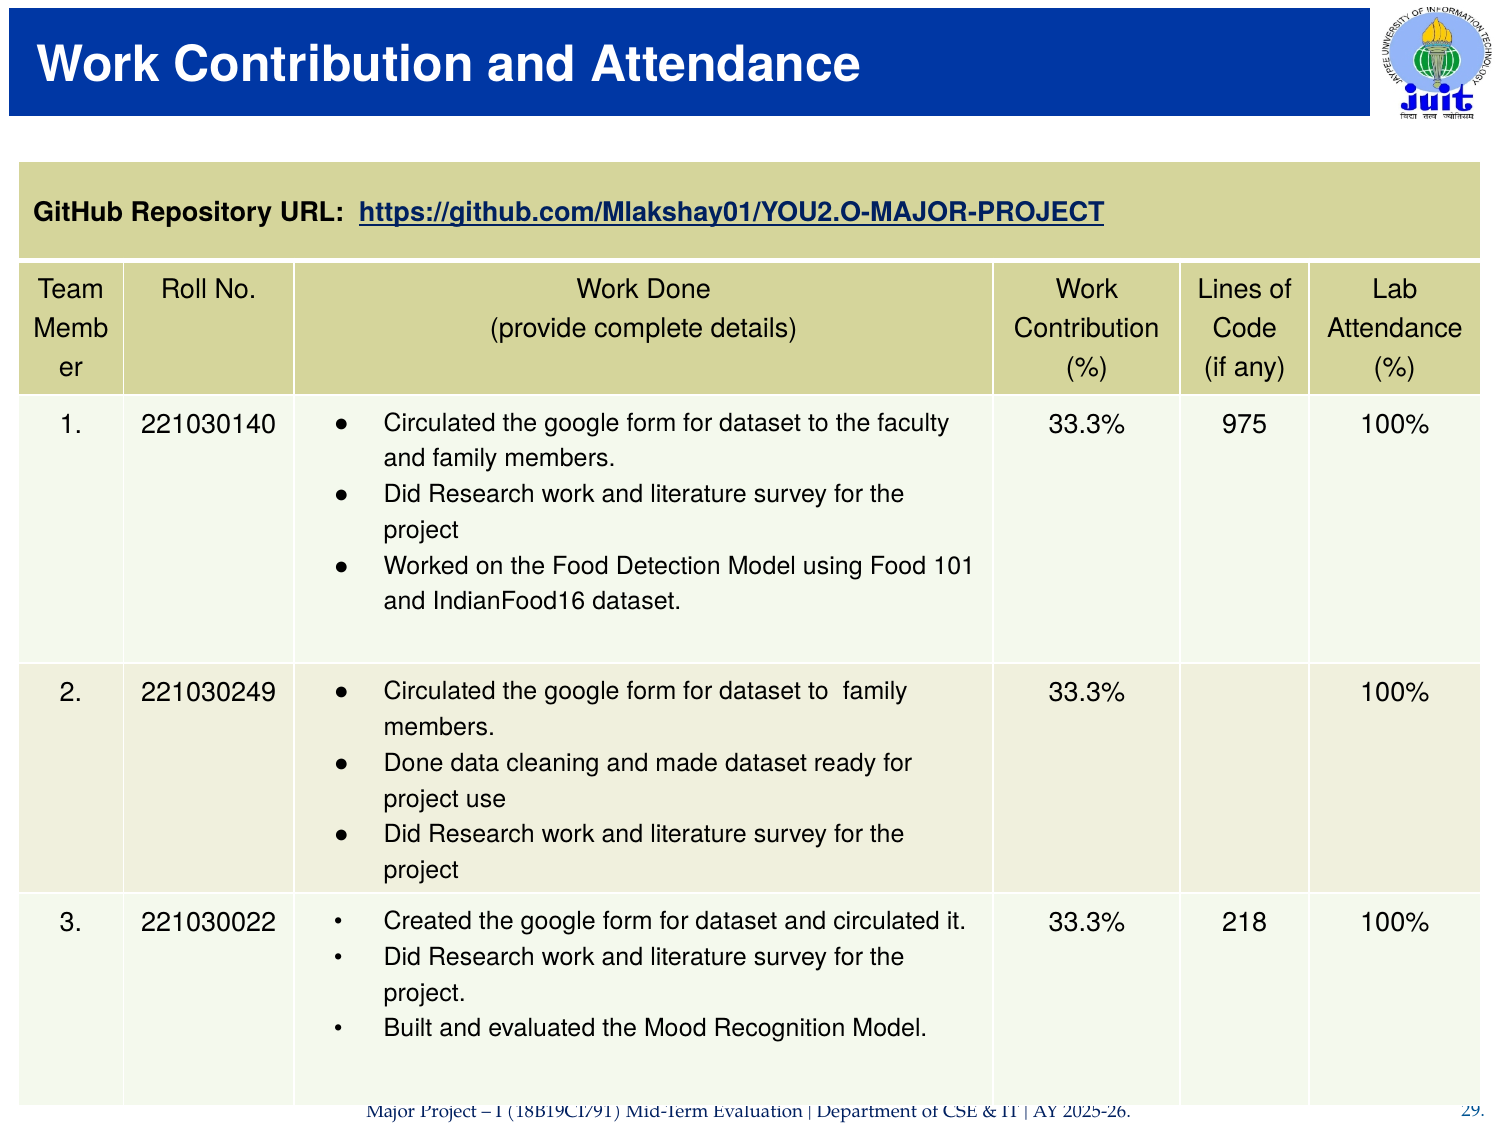

# Work Contribution and Attendance

| GitHub Repository URL: https://github.com/Mlakshay01/YOU2.O-MAJOR-PROJECT |  |  |  |  |  |
| --- | --- | --- | --- | --- | --- |
| Team Member | Roll No. | Work Done (provide complete details) | Work Contribution (%) | Lines of Code (if any) | Lab Attendance (%) |
| 1. | 221030140 | Circulated the google form for dataset to the faculty and family members. Did Research work and literature survey for the project Worked on the Food Detection Model using Food 101 and IndianFood16 dataset. | 33.3% | 975 | 100% |
| 2. | 221030249 | Circulated the google form for dataset to family members. Done data cleaning and made dataset ready for project use Did Research work and literature survey for the project | 33.3% |  | 100% |
| 3. | 221030022 | Created the google form for dataset and circulated it. Did Research work and literature survey for the project. Built and evaluated the Mood Recognition Model. | 33.3% | 218 | 100% |